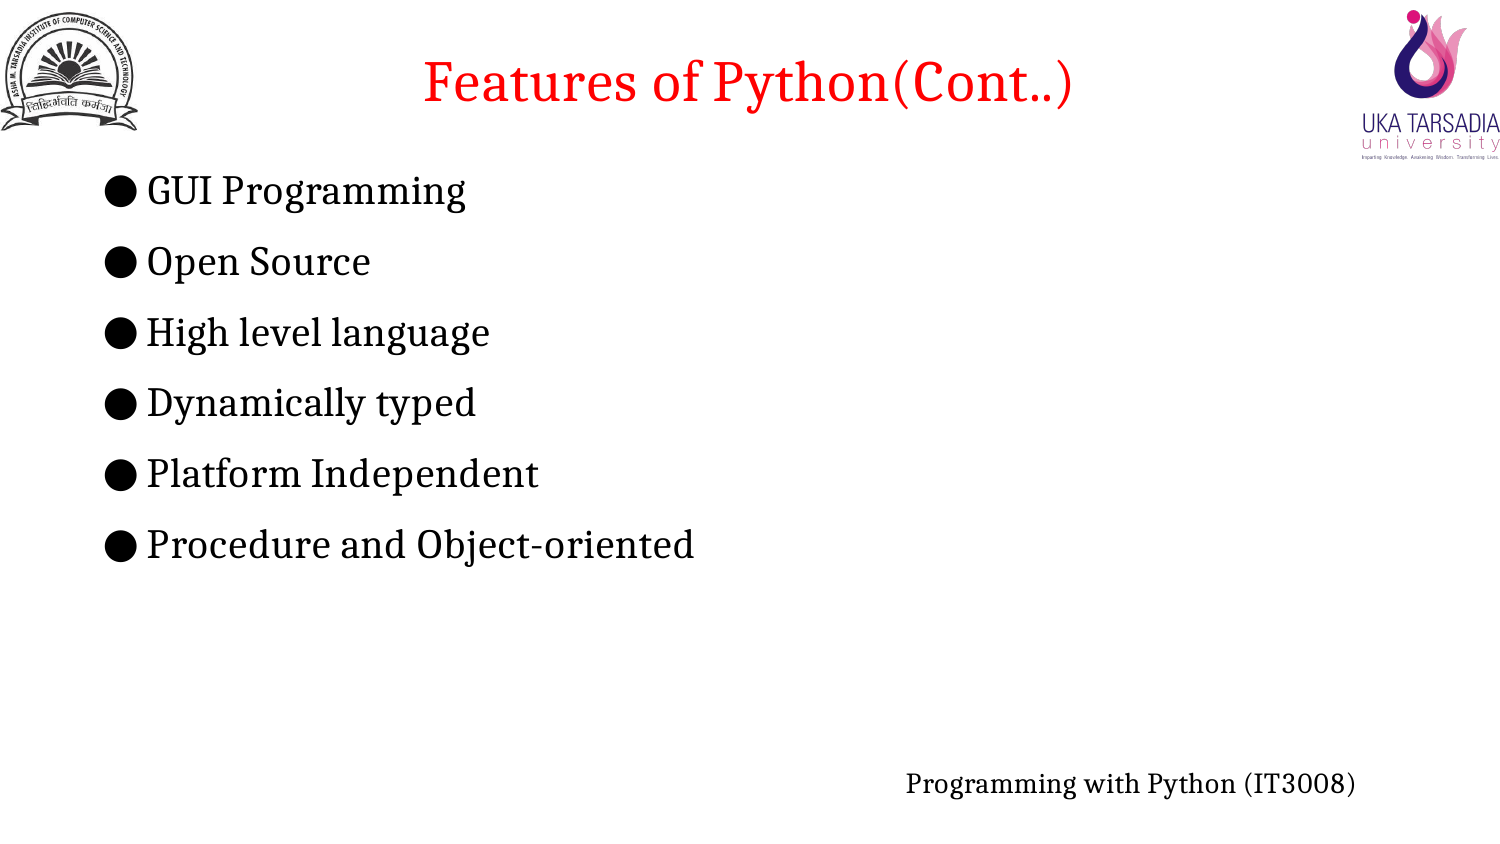

# Features of Python(Cont..)
GUI Programming
Open Source
High level language
Dynamically typed
Platform Independent
Procedure and Object-oriented